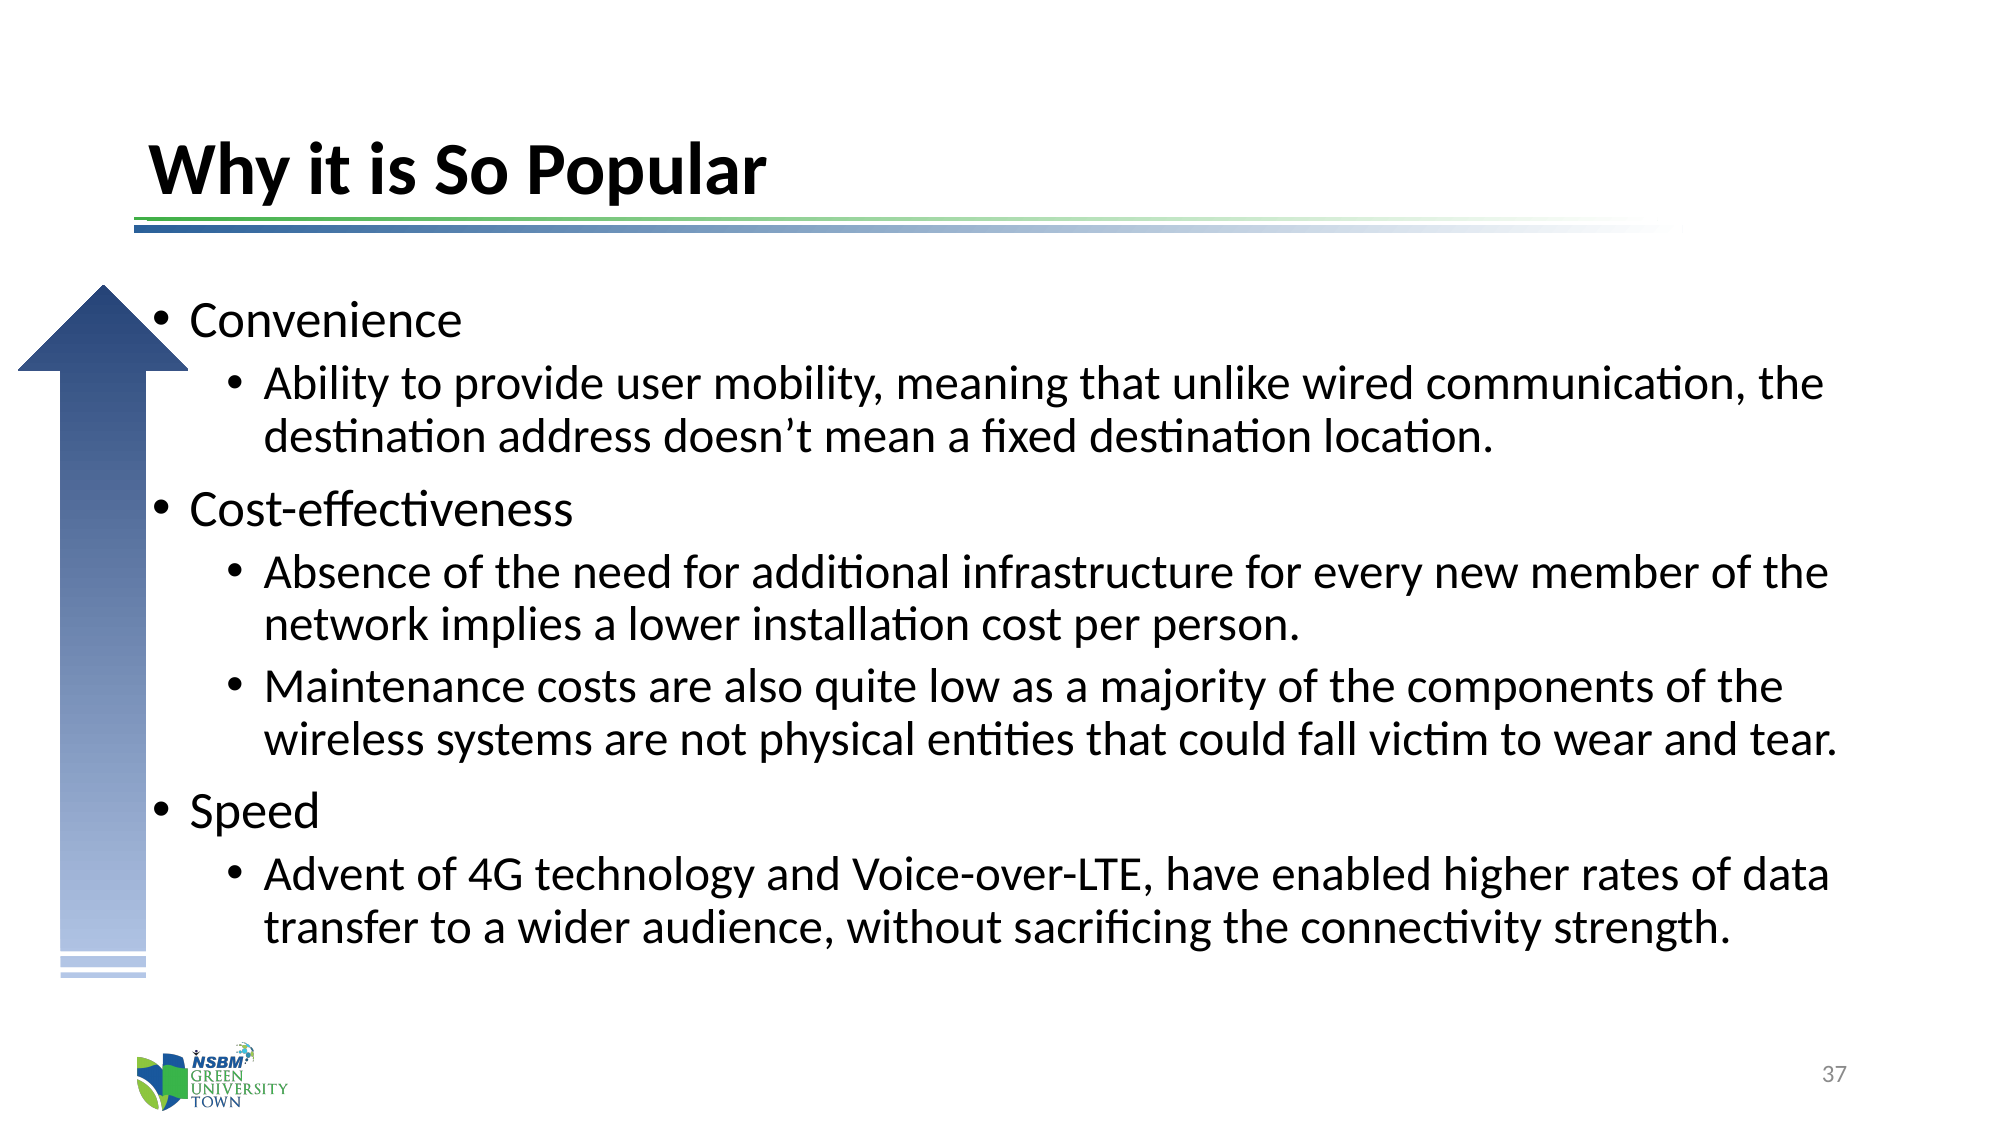

# Why it is So Popular
Convenience
Ability to provide user mobility, meaning that unlike wired communication, the destination address doesn’t mean a fixed destination location.
Cost-effectiveness
Absence of the need for additional infrastructure for every new member of the network implies a lower installation cost per person.
Maintenance costs are also quite low as a majority of the components of the wireless systems are not physical entities that could fall victim to wear and tear.
Speed
Advent of 4G technology and Voice-over-LTE, have enabled higher rates of data transfer to a wider audience, without sacrificing the connectivity strength.

37